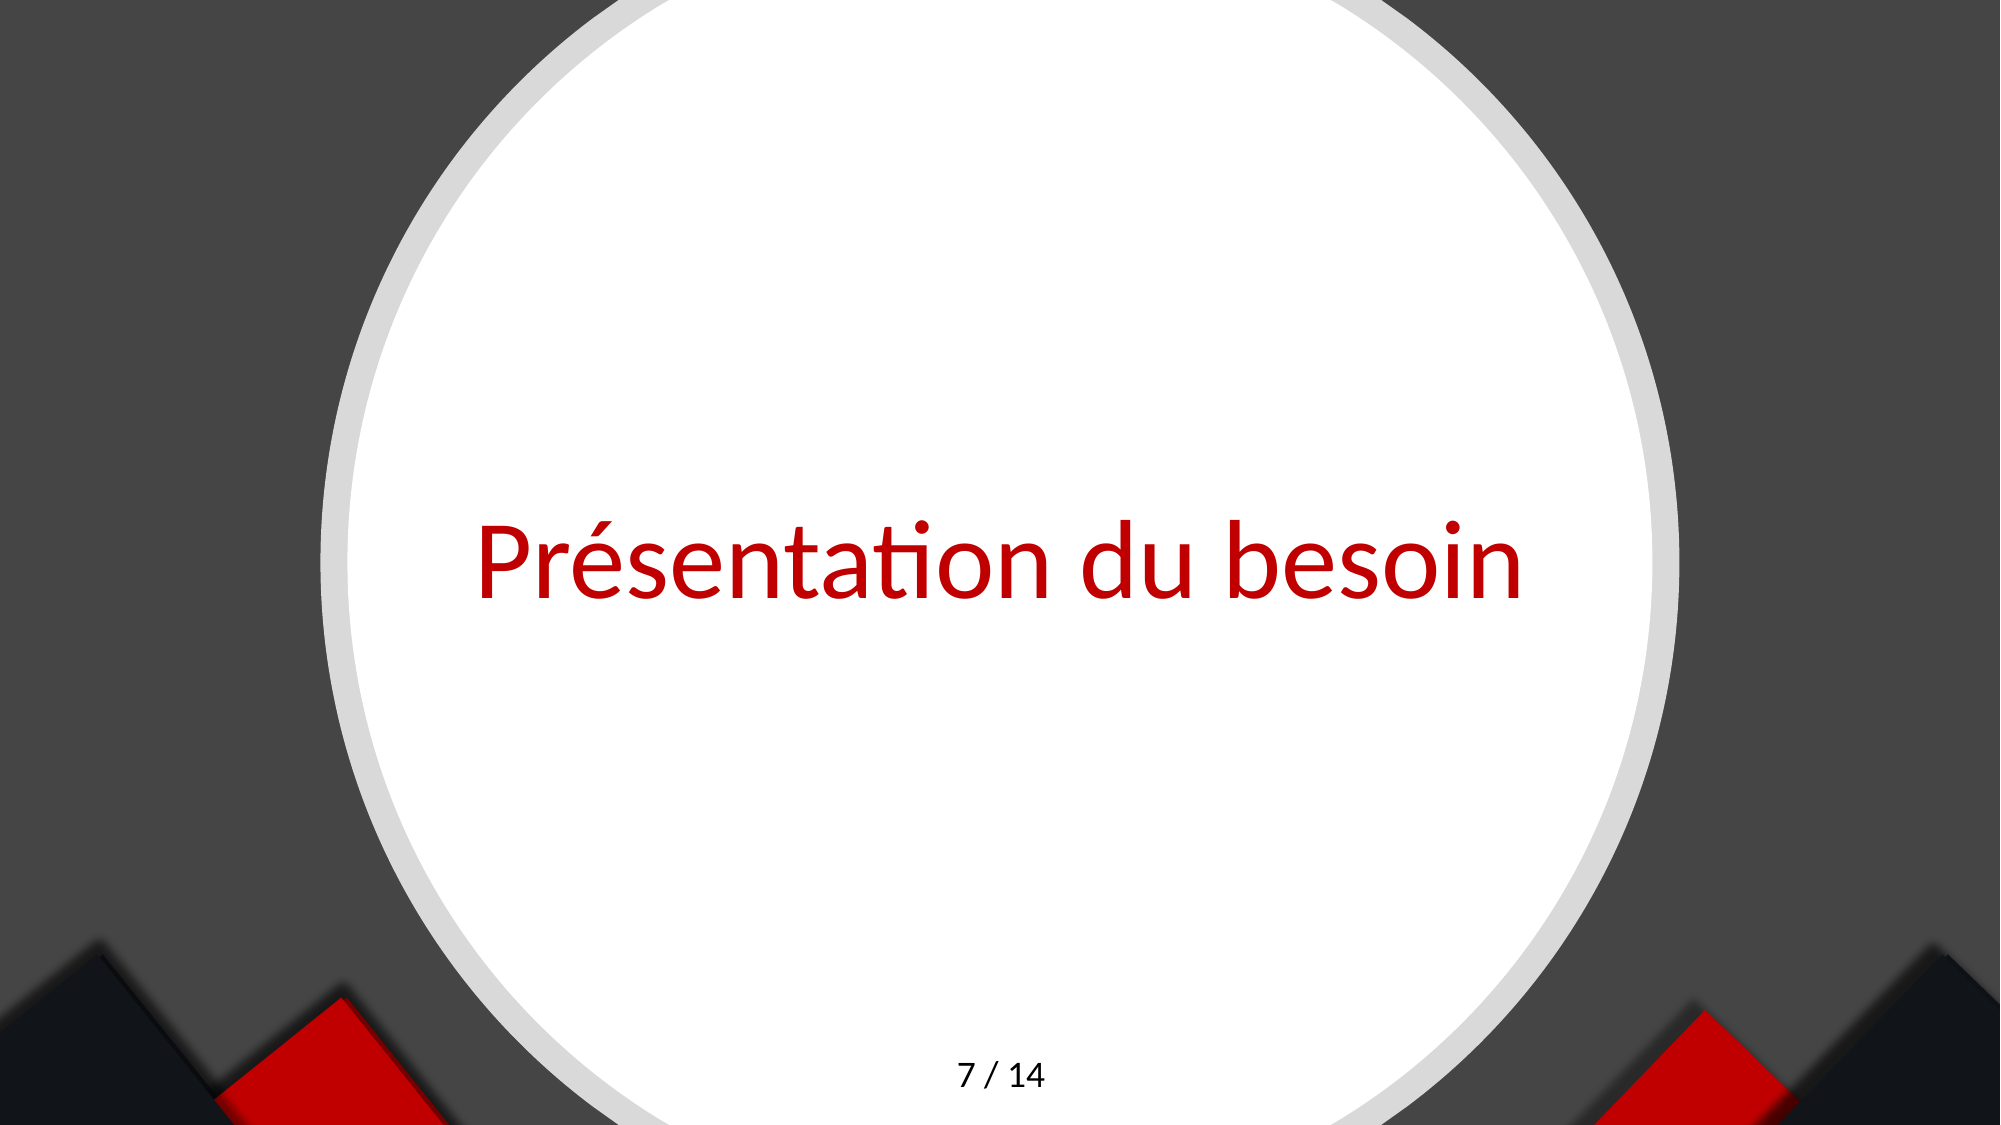

# Présentation du besoin
7 / 14